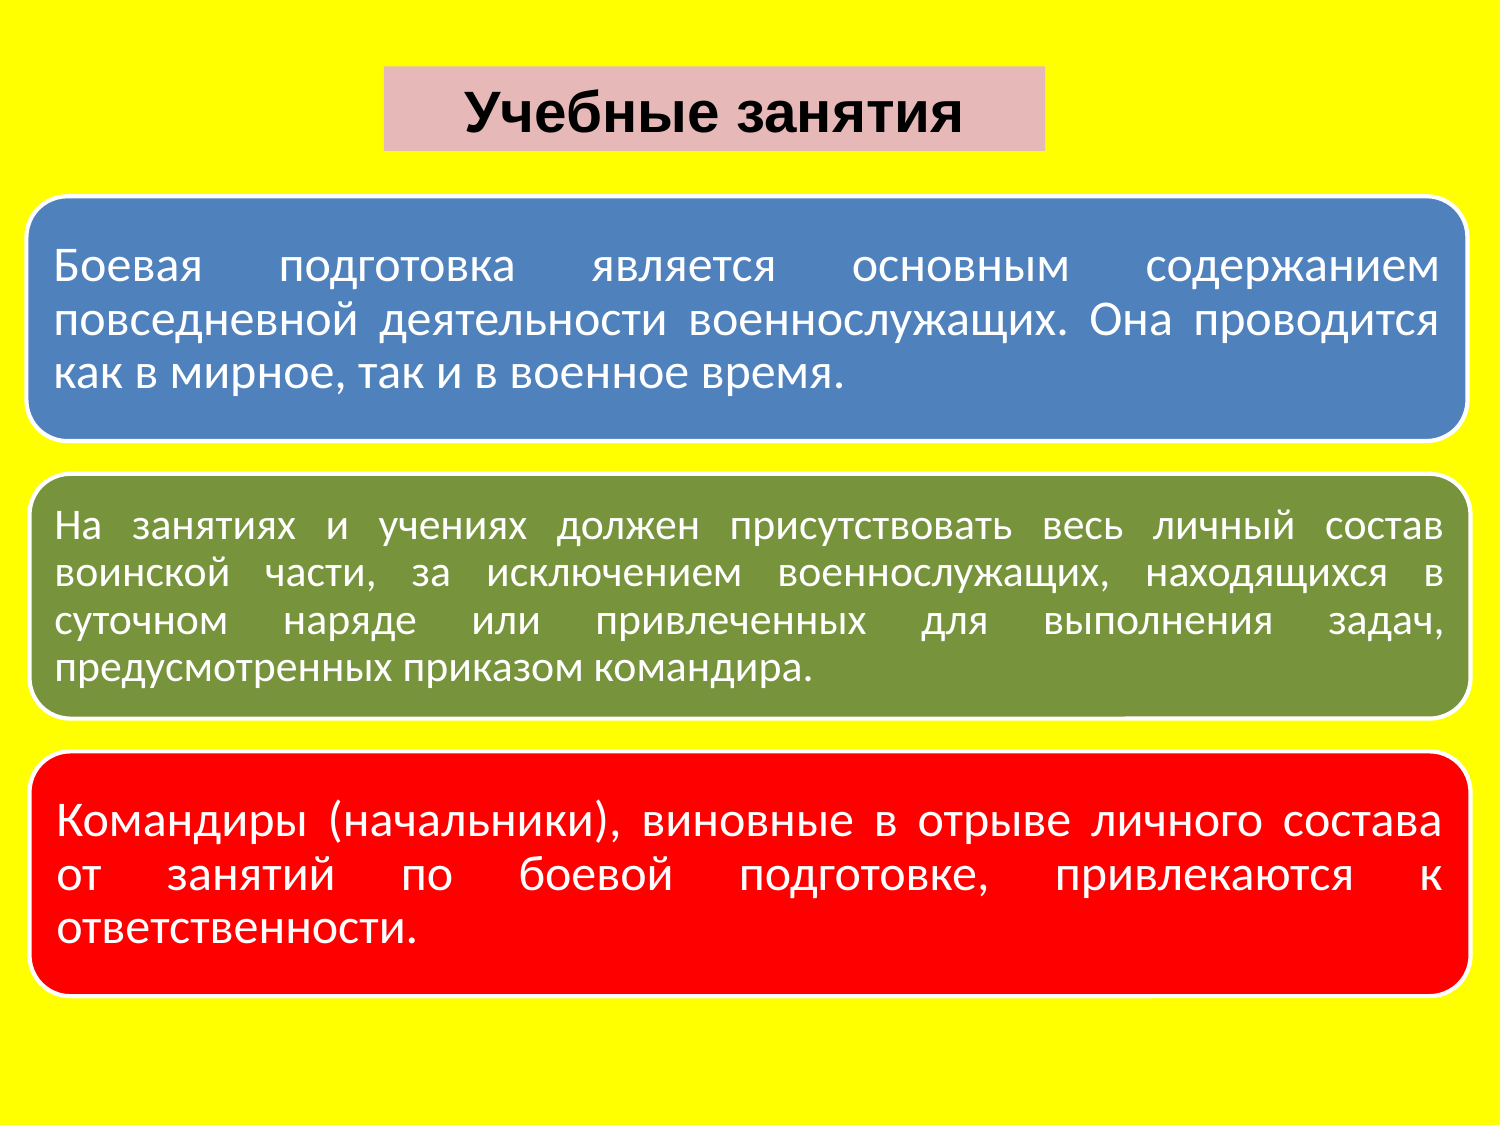

Учебные занятия

Боевая подготовка является основным содержанием повседневной деятельности военнослужащих. Она проводится как в мирное, так и в военное время.

На занятиях и учениях должен присутствовать весь личный состав воинской части, за исключением военнослужащих, находящихся в суточном наряде или привлеченных для выполнения задач, предусмотренных приказом командира.

Командиры (начальники), виновные в отрыве личного состава от занятий по боевой подготовке, привлекаются к ответственности.